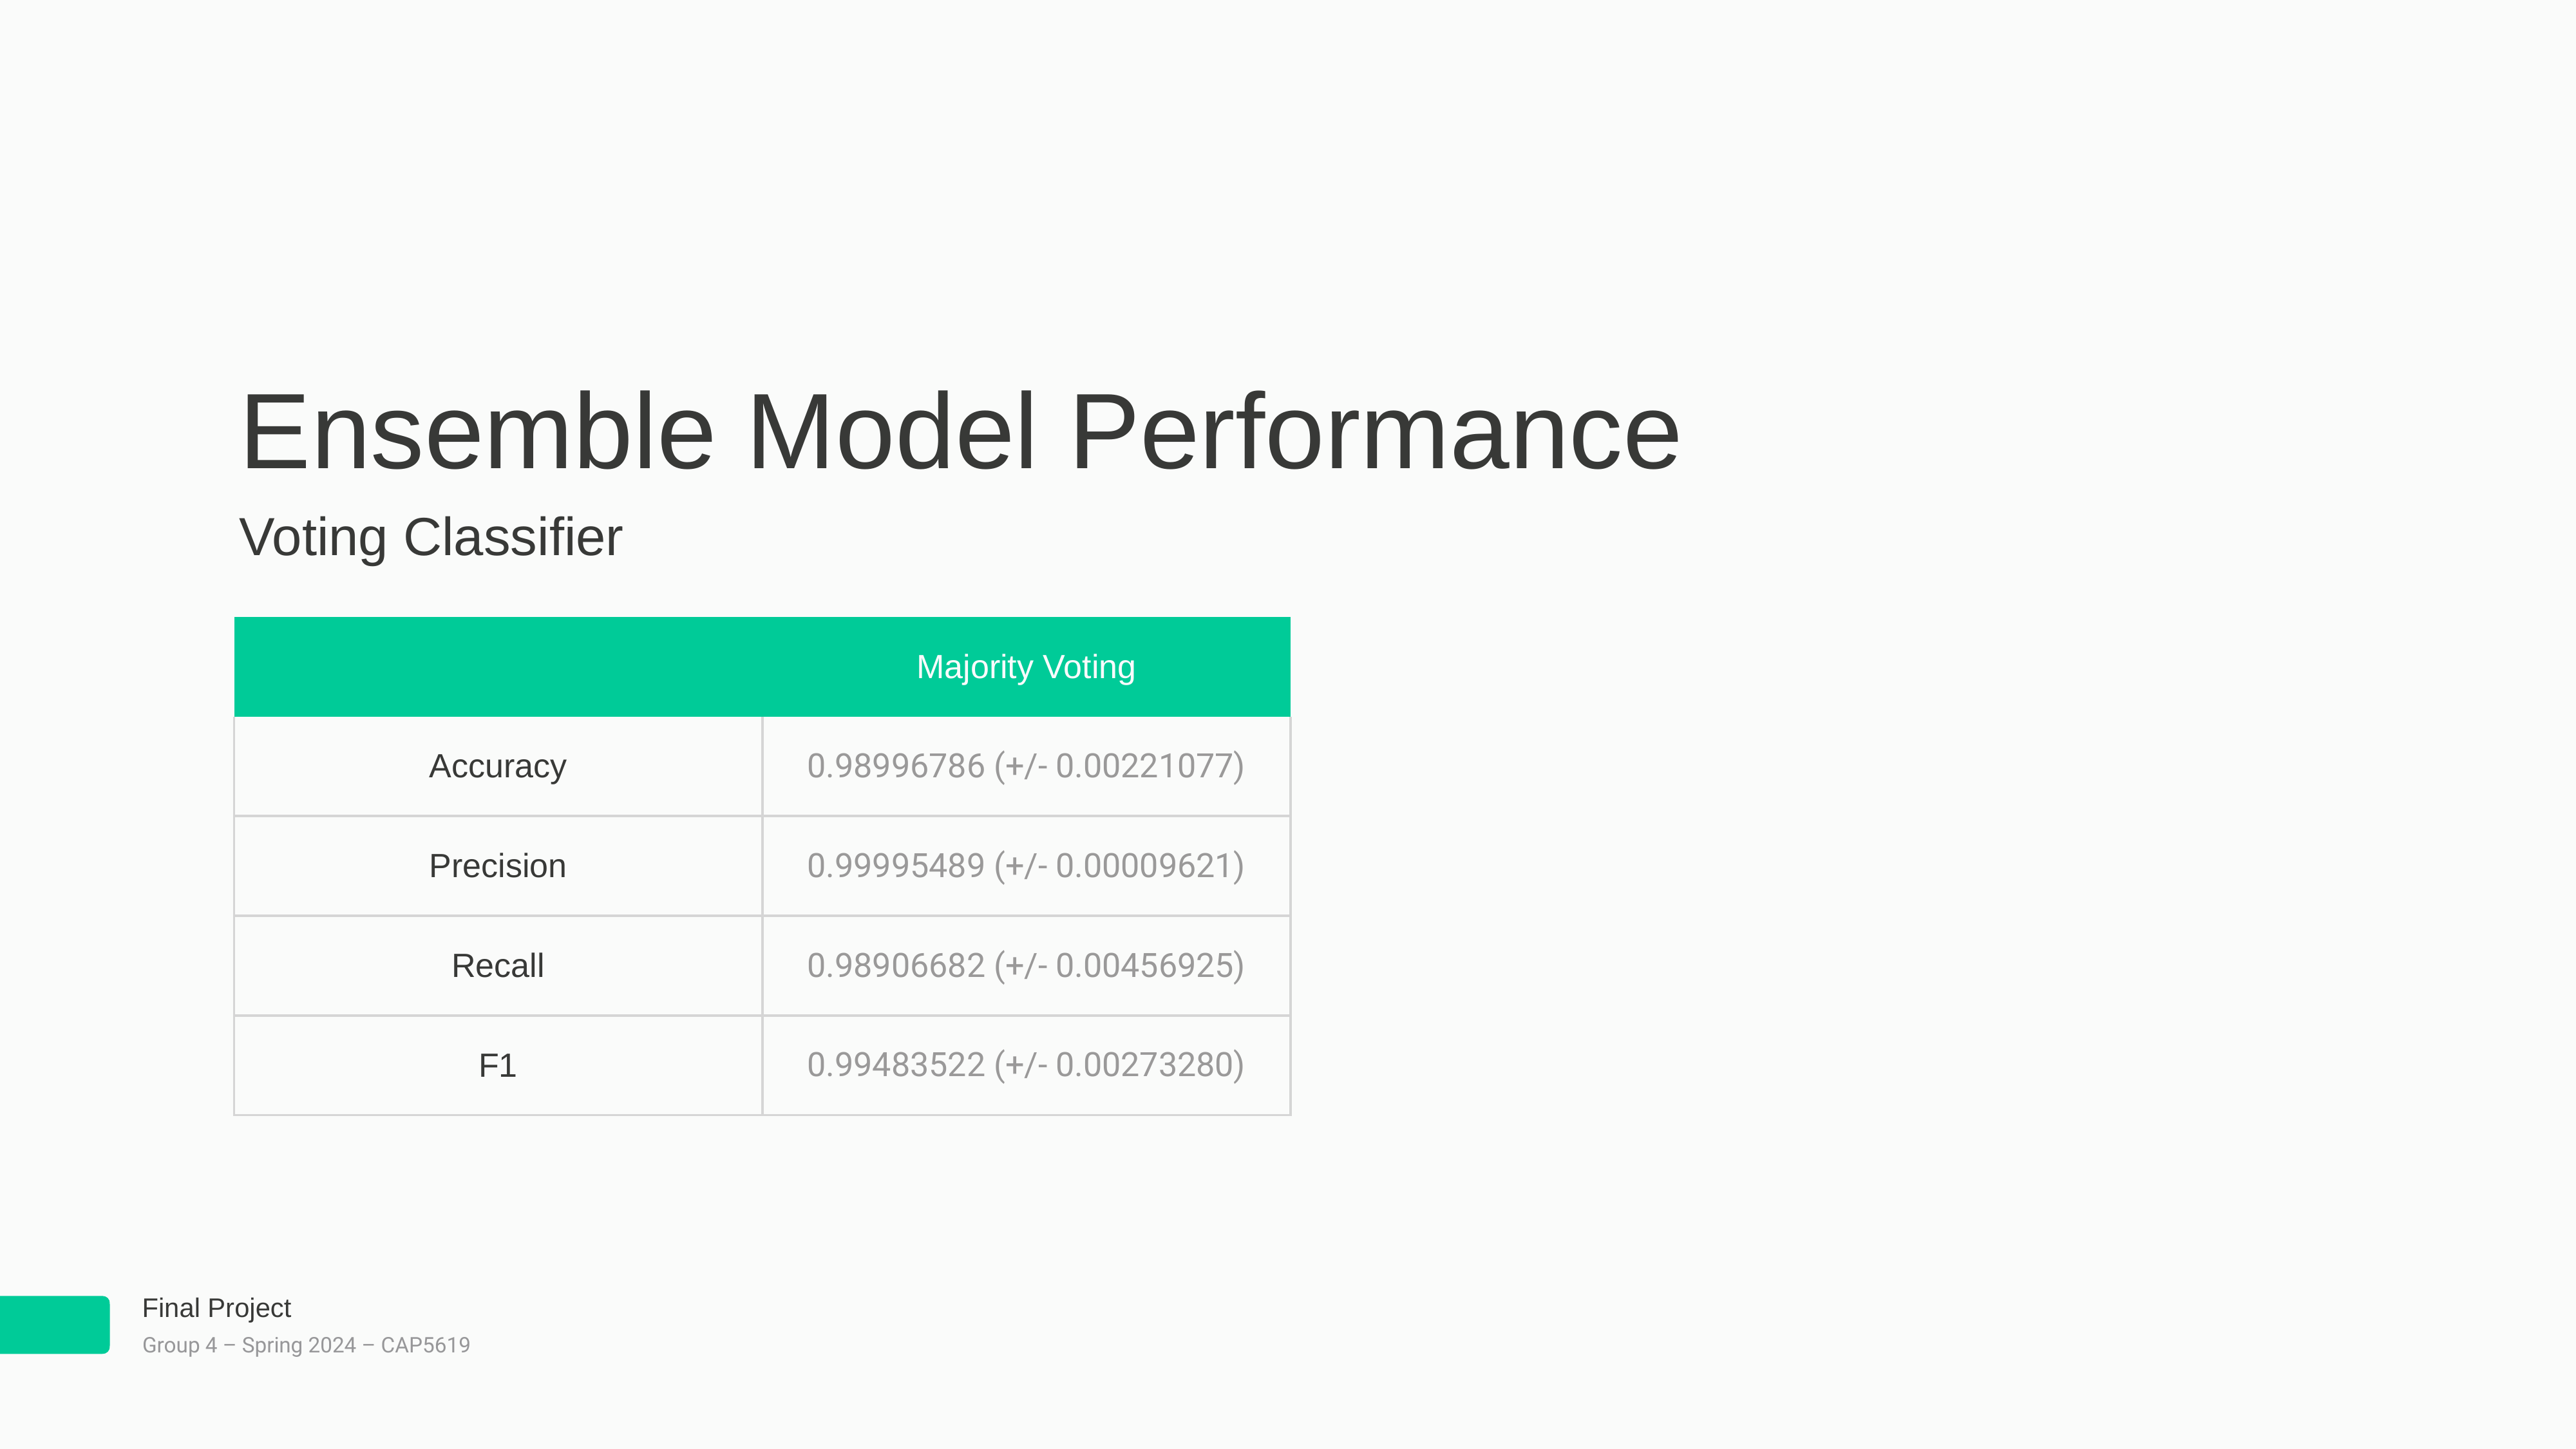

Ensemble Model Performance
Voting Classifier
|  | Majority Voting |
| --- | --- |
| Accuracy | 0.98996786 (+/- 0.00221077) |
| Precision | 0.99995489 (+/- 0.00009621) |
| Recall | 0.98906682 (+/- 0.00456925) |
| F1 | 0.99483522 (+/- 0.00273280) |